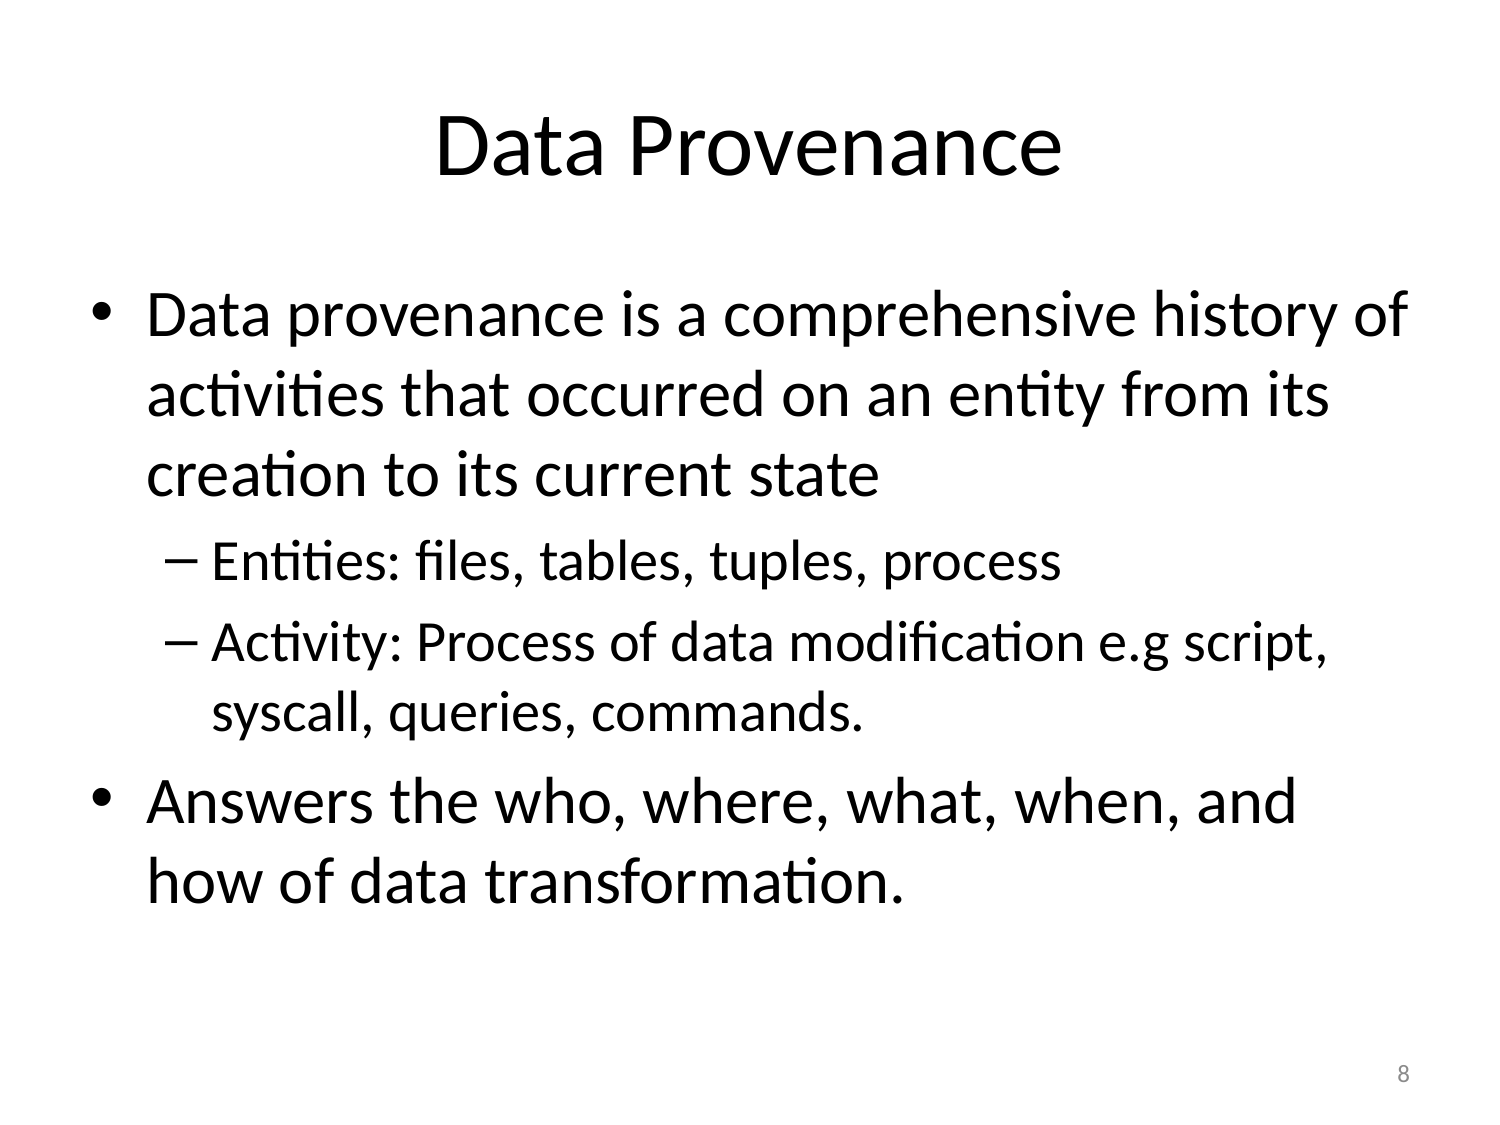

# Data Provenance
Data provenance is a comprehensive history of activities that occurred on an entity from its creation to its current state
Entities: files, tables, tuples, process
Activity: Process of data modification e.g script, syscall, queries, commands.
Answers the who, where, what, when, and how of data transformation.
8